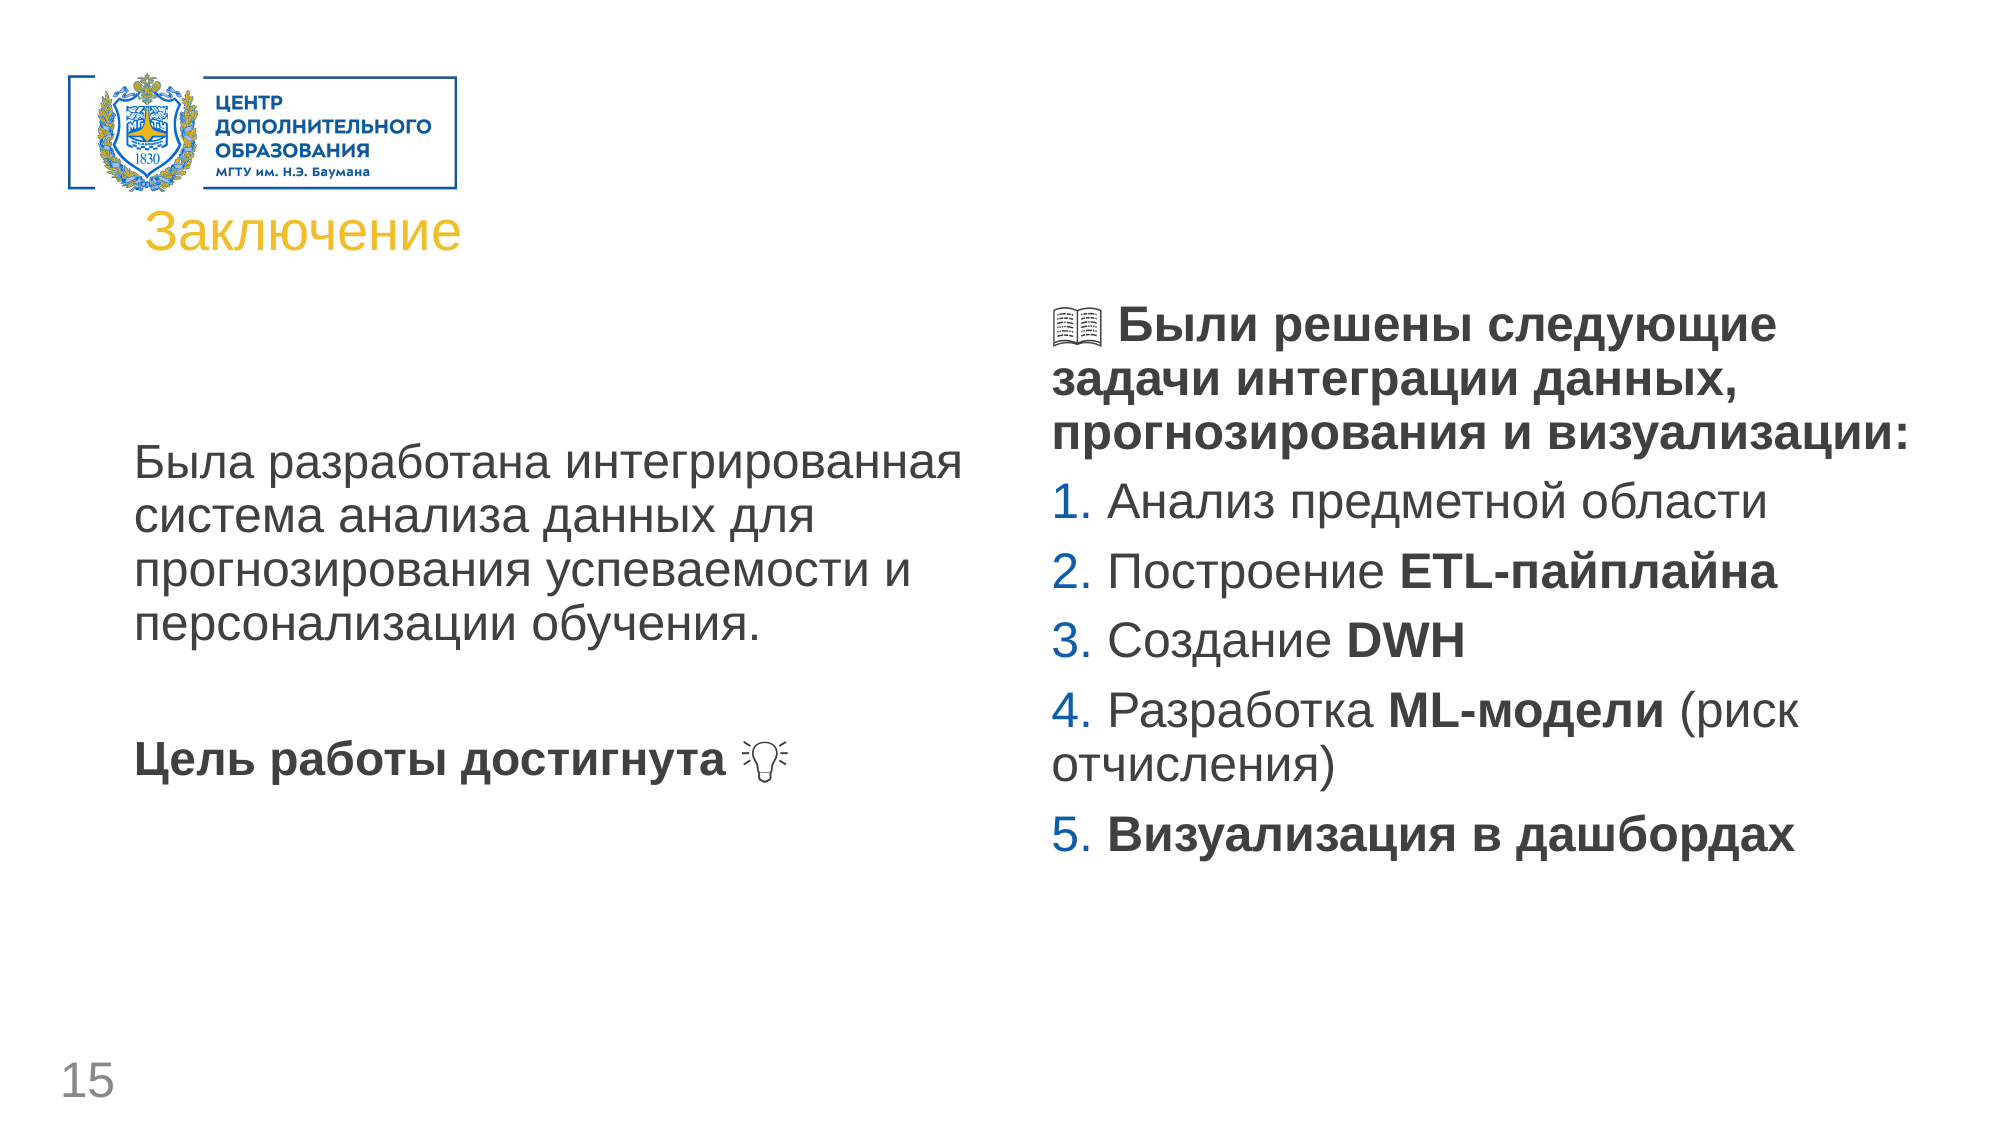

Заключение
📖 Были решены следующие задачи интеграции данных, прогнозирования и визуализации:
 Анализ предметной области
 Построение ETL-пайплайна
 Создание DWH
 Разработка ML-модели (риск отчисления)
 Визуализация в дашбордах
Была разработана интегрированная система анализа данных для прогнозирования успеваемости и персонализации обучения.

Цель работы достигнута 💡
15